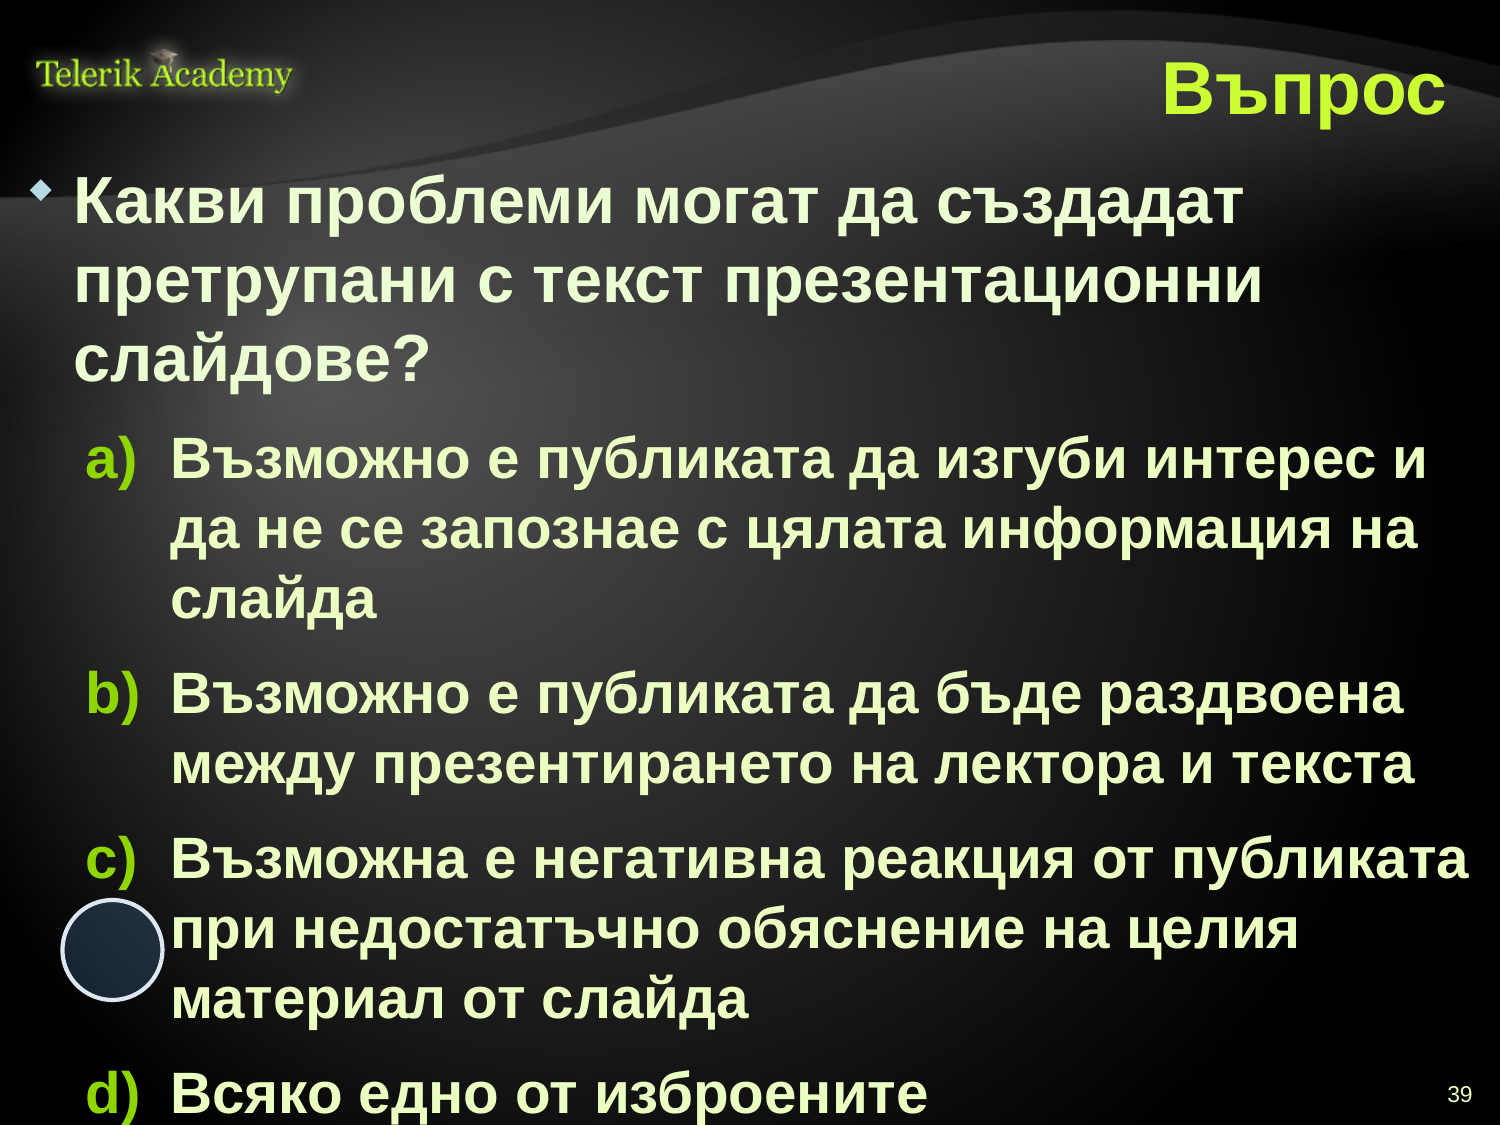

# Въпрос
Какви проблеми могат да създадат претрупани с текст презентационни слайдове?
Възможно е публиката да изгуби интерес и да не се запознае с цялата информация на слайда
Възможно е публиката да бъде раздвоена между презентирането на лектора и текста
Възможна е негативна реакция от публиката при недостатъчно обяснение на целия материал от слайда
Всяко едно от изброените

39